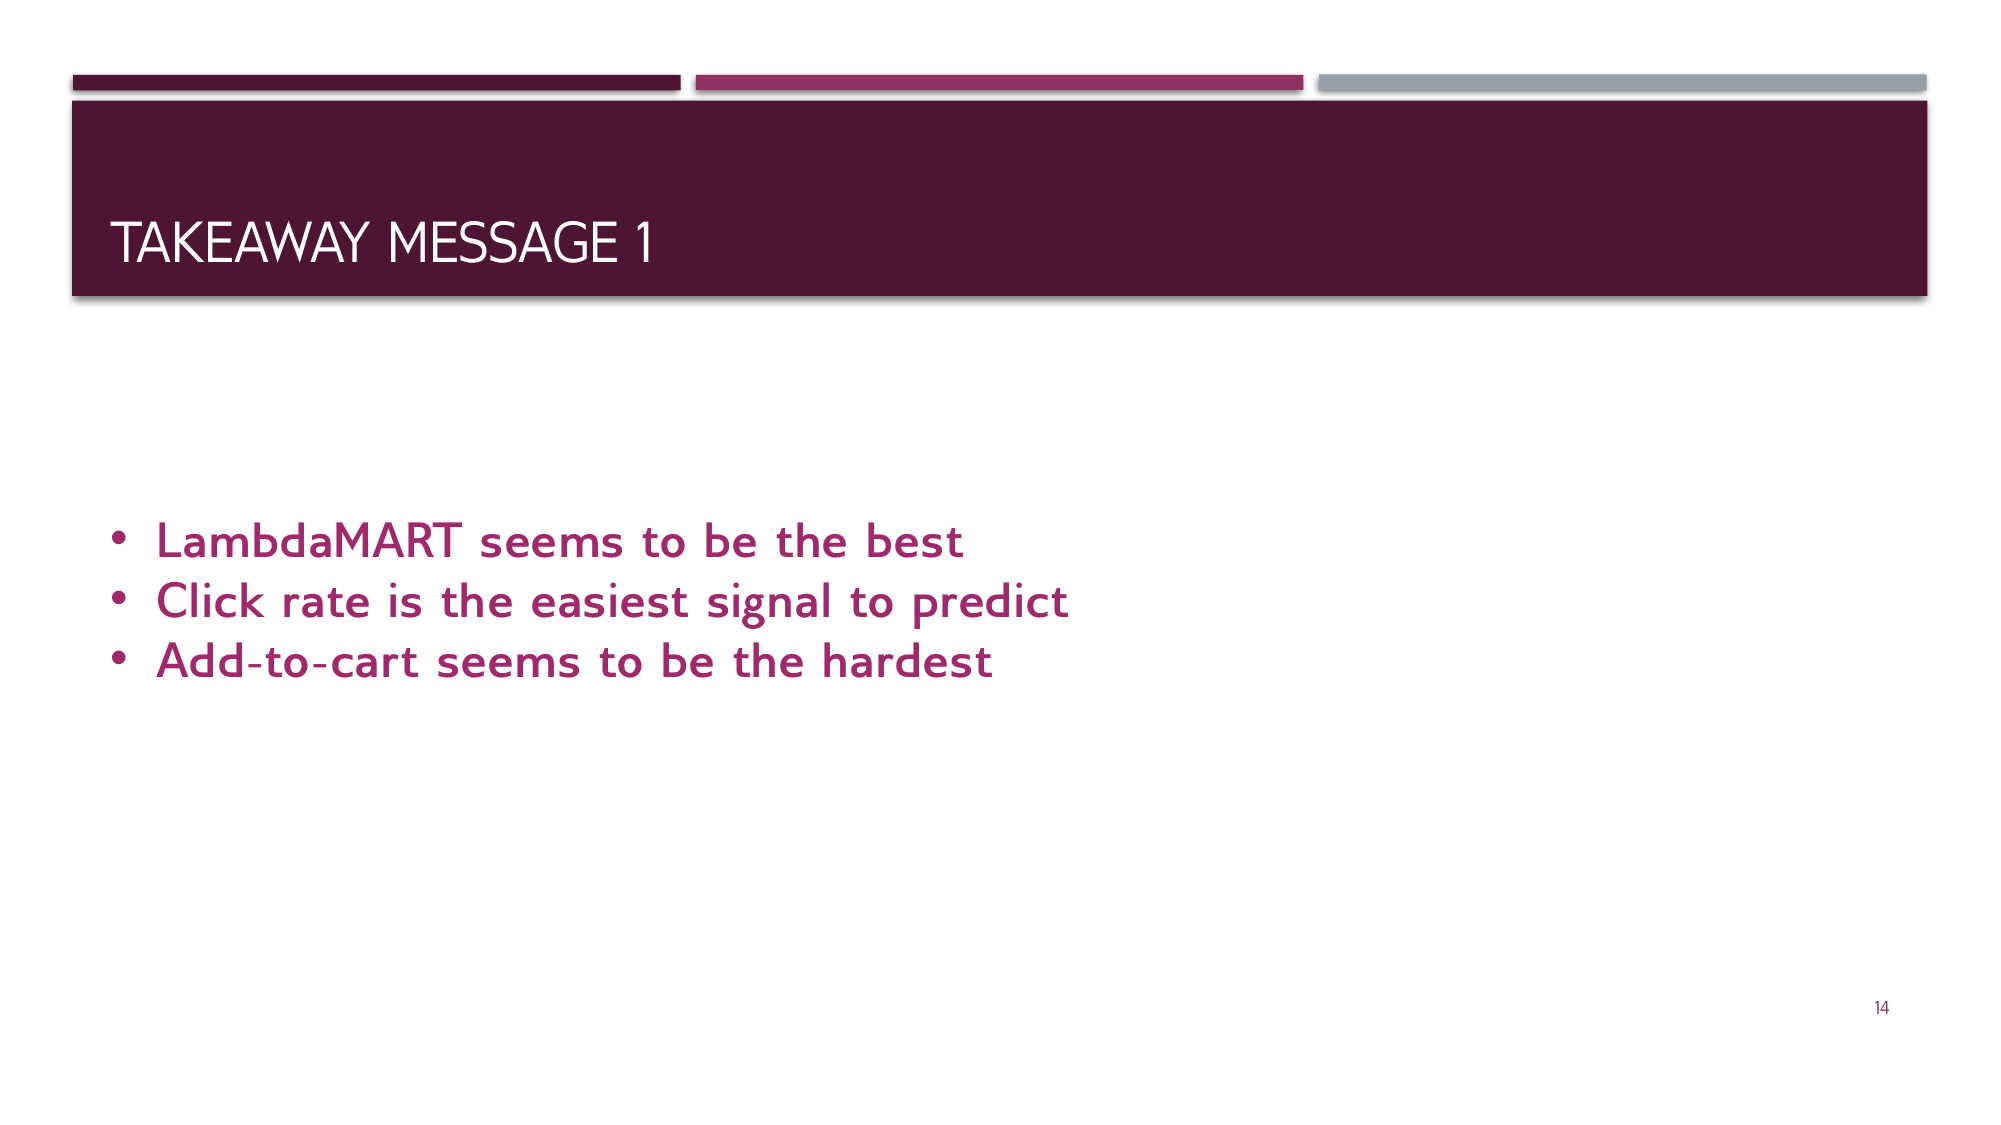

# takeaway message 1
LambdaMART seems to be the best
Click rate is the easiest signal to predict
Add-to-cart seems to be the hardest
14